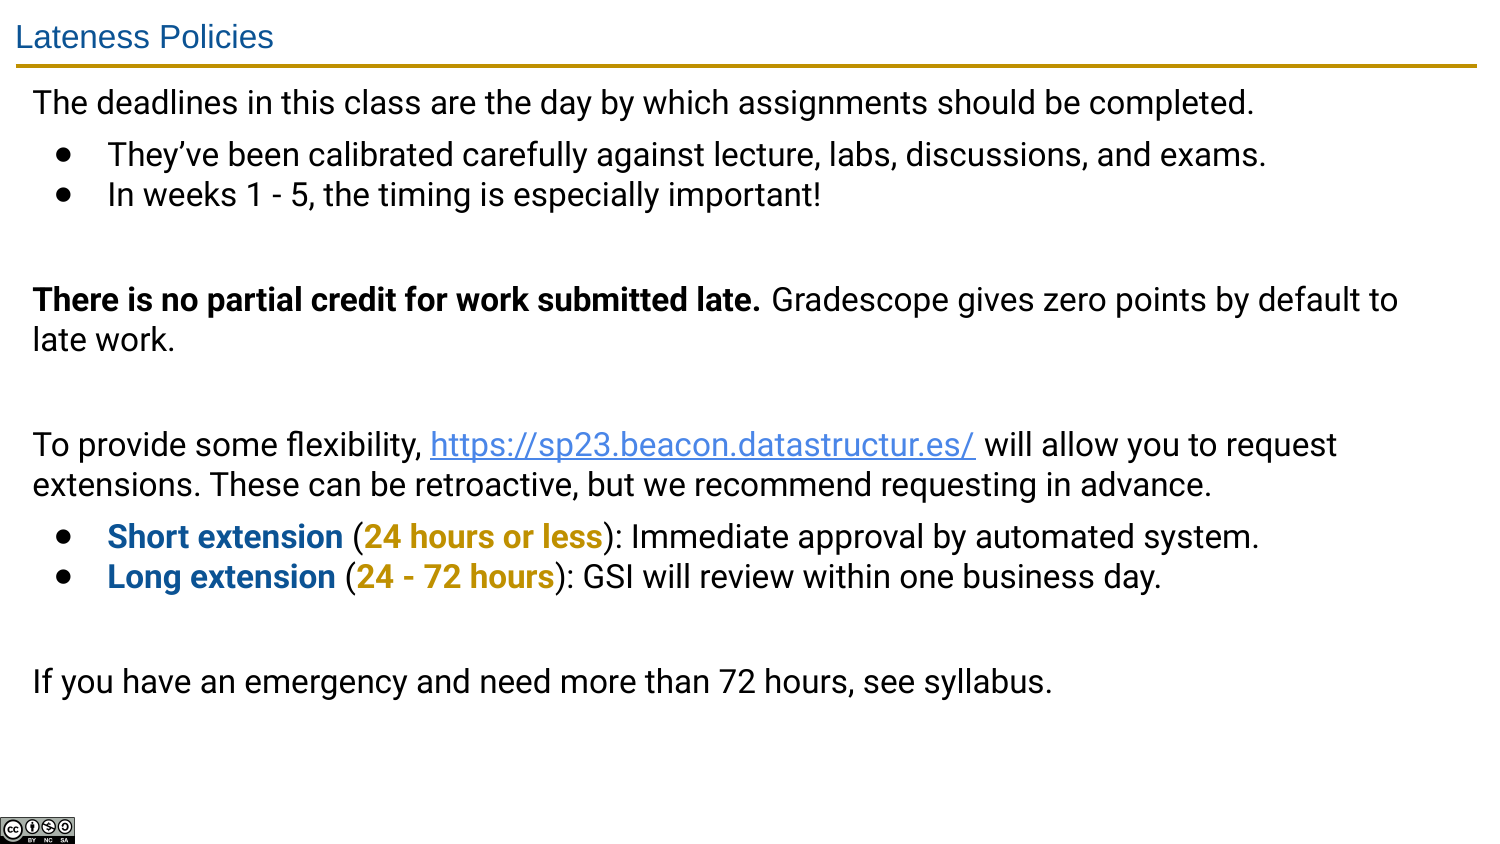

# Lateness Policies
The deadlines in this class are the day by which assignments should be completed.
They’ve been calibrated carefully against lecture, labs, discussions, and exams.
In weeks 1 - 5, the timing is especially important!

There is no partial credit for work submitted late. Gradescope gives zero points by default to late work.

To provide some flexibility, https://sp23.beacon.datastructur.es/ will allow you to request extensions. These can be retroactive, but we recommend requesting in advance.
Short extension (24 hours or less): Immediate approval by automated system.
Long extension (24 - 72 hours): GSI will review within one business day.

If you have an emergency and need more than 72 hours, see syllabus.